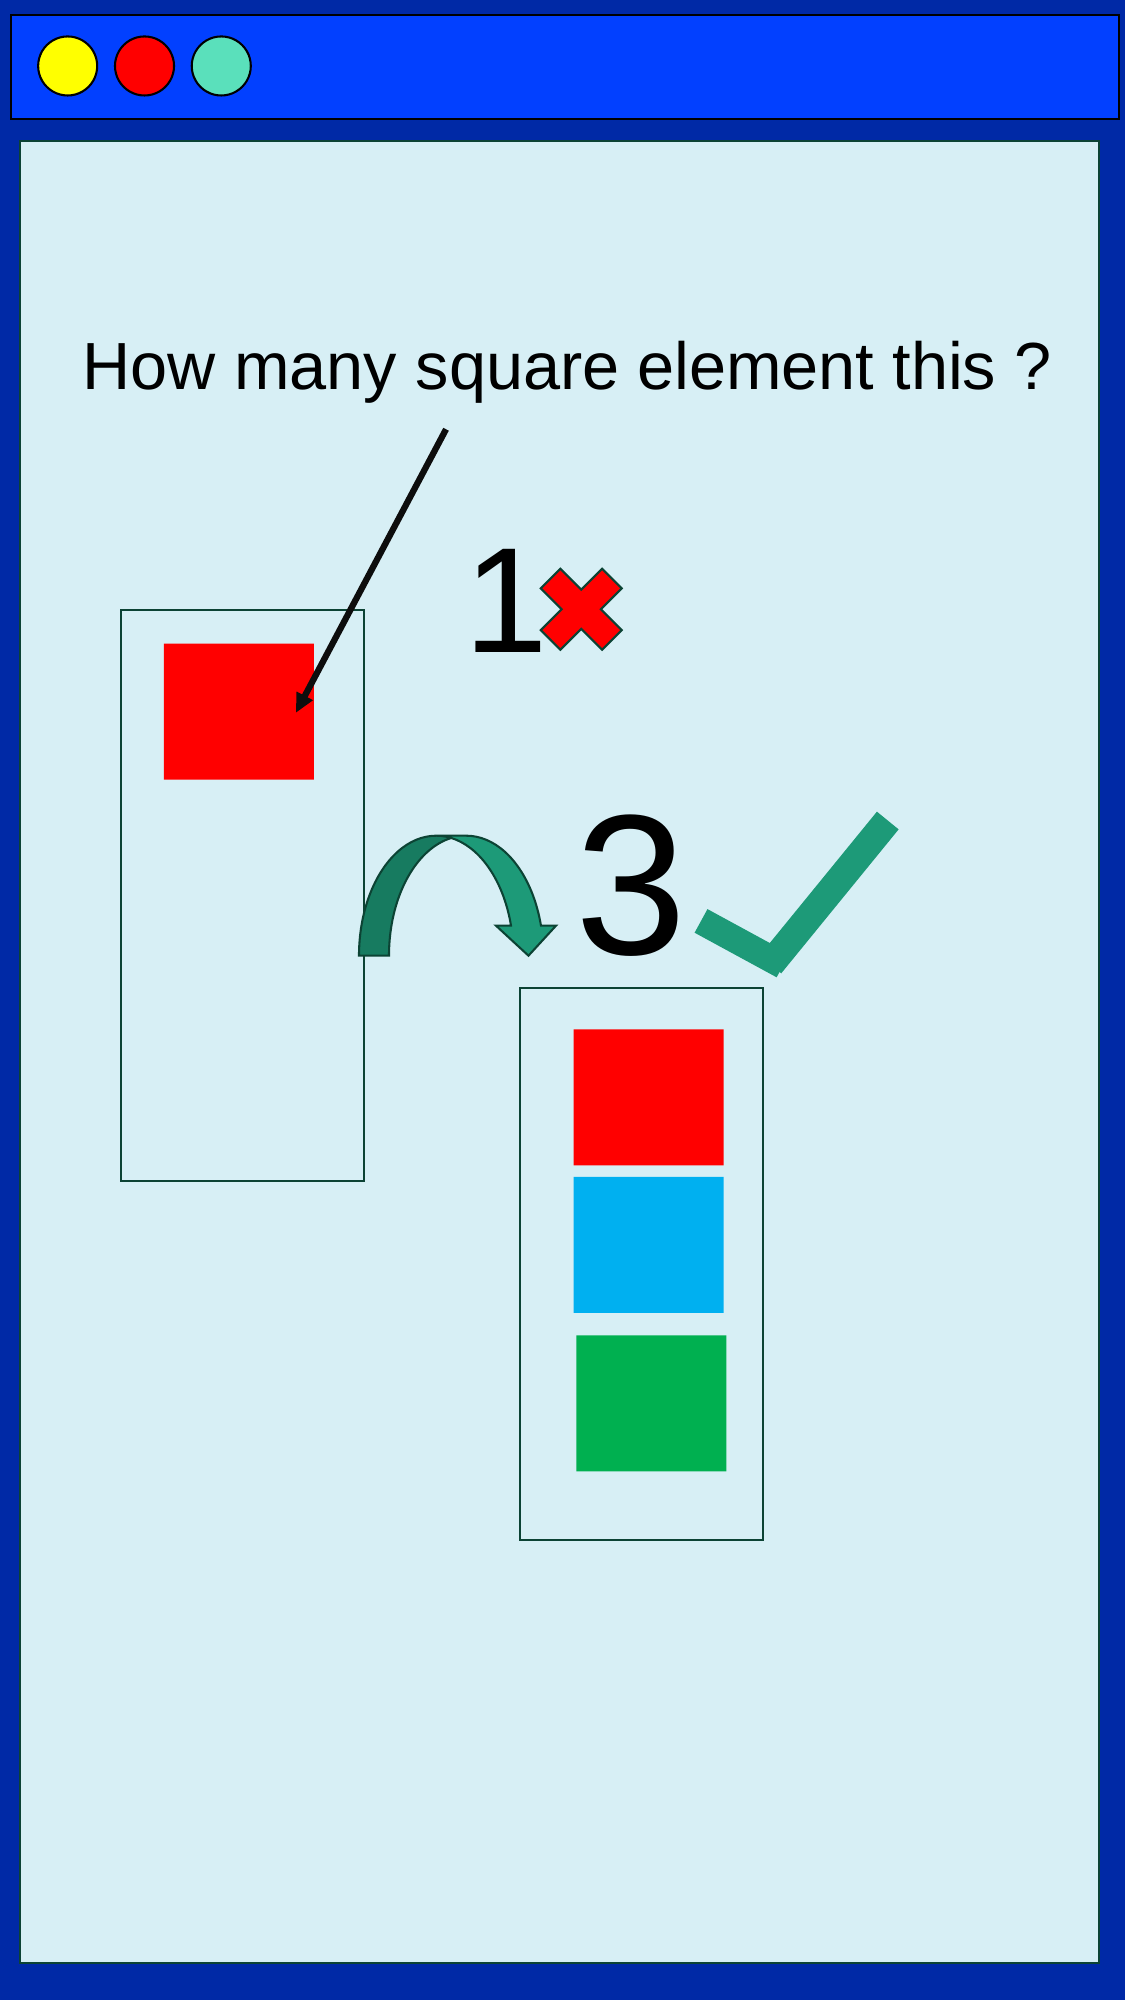

How many square element this ?
1

3